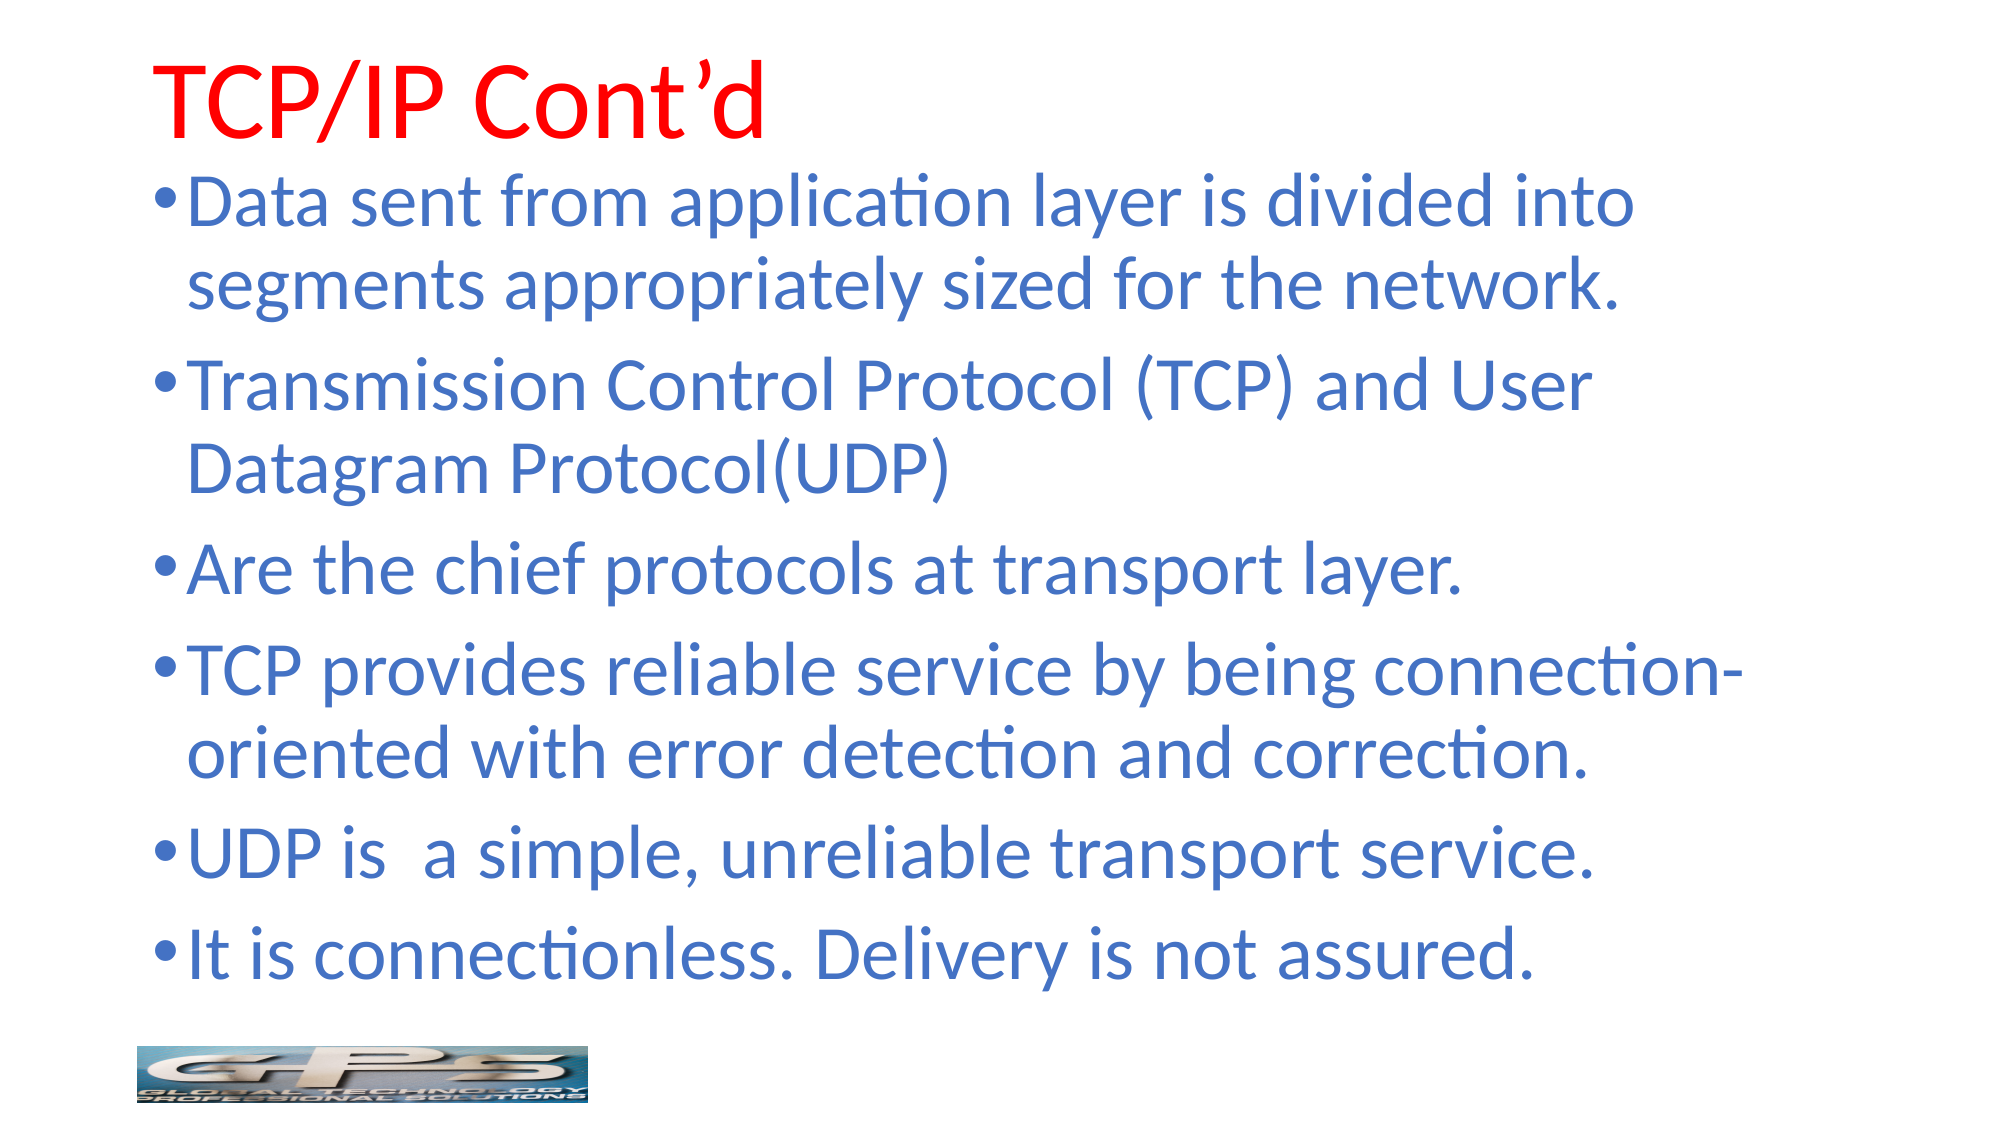

# TCP/IP Cont’d
Data sent from application layer is divided into segments appropriately sized for the network.
Transmission Control Protocol (TCP) and User Datagram Protocol(UDP)
Are the chief protocols at transport layer.
TCP provides reliable service by being connection-oriented with error detection and correction.
UDP is  a simple, unreliable transport service.
It is connectionless. Delivery is not assured.